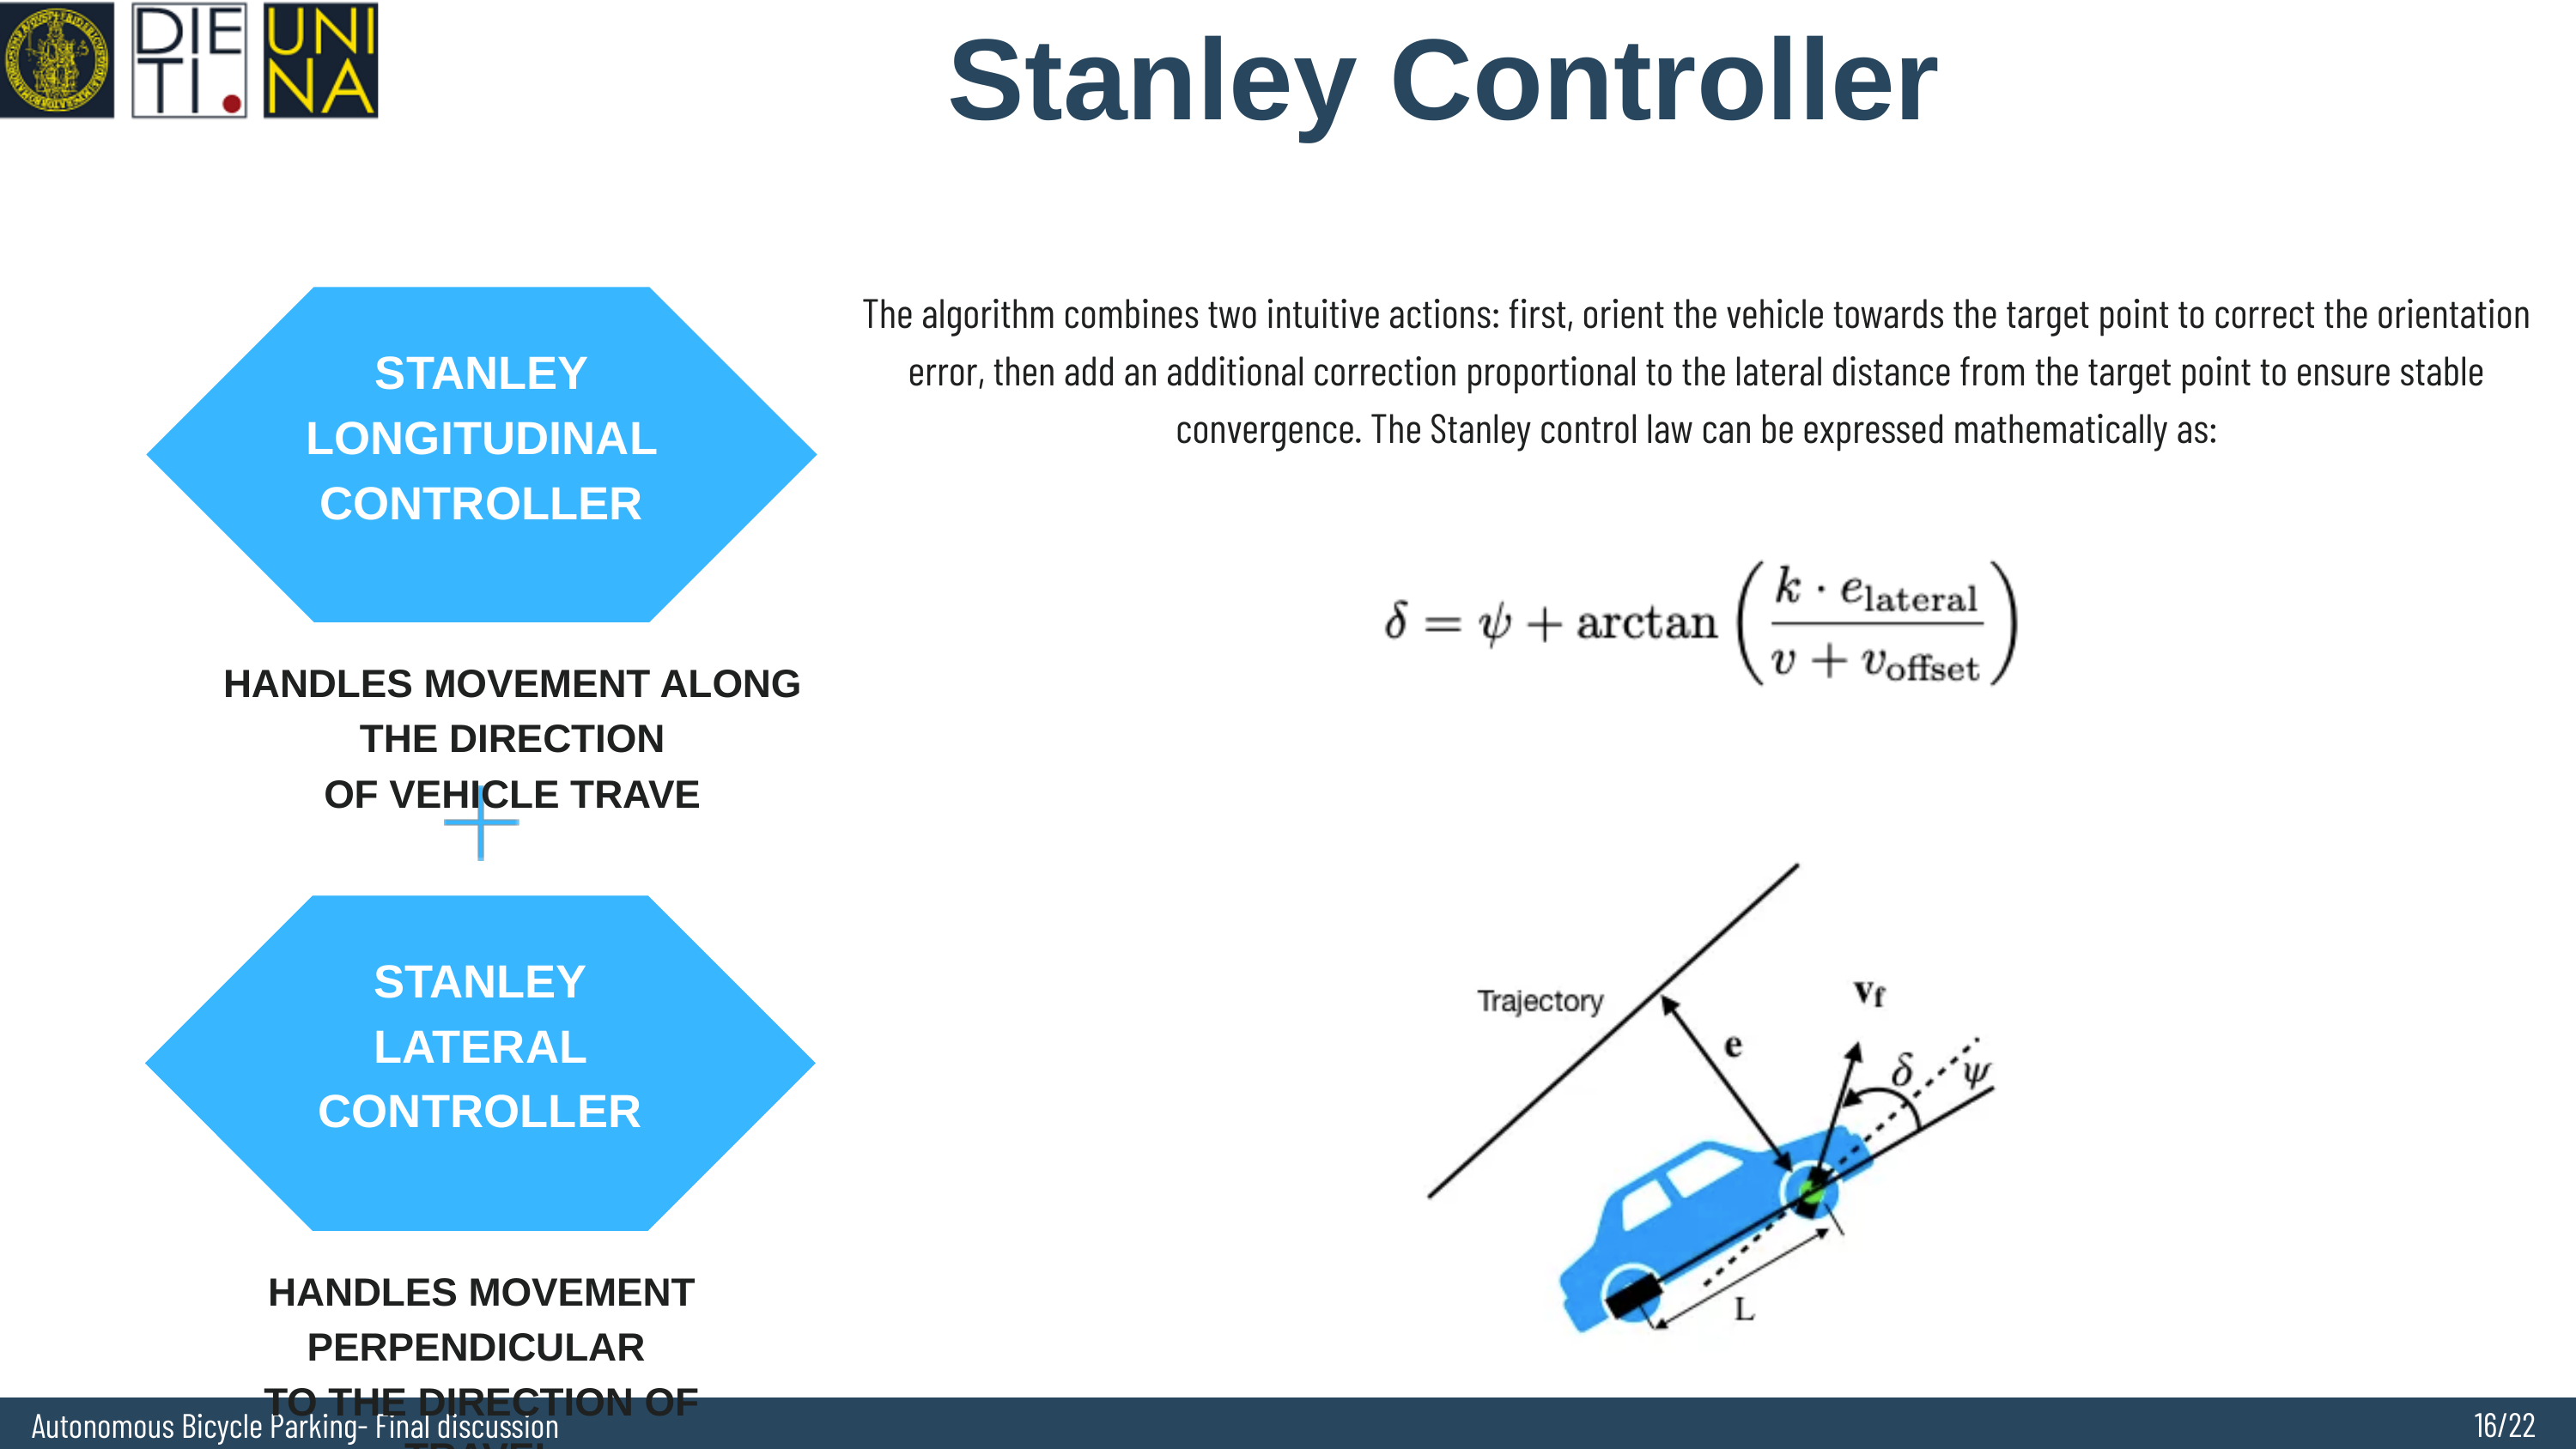

Stanley Controller
The algorithm combines two intuitive actions: first, orient the vehicle towards the target point to correct the orientation
error, then add an additional correction proportional to the lateral distance from the target point to ensure stable
convergence. The Stanley control law can be expressed mathematically as:

STANLEY LONGITUDINAL CONTROLLER

HANDLES MOVEMENT ALONG THE DIRECTION
OF VEHICLE TRAVE

STANLEY LATERAL CONTROLLER
HANDLES MOVEMENT PERPENDICULAR
TO THE DIRECTION OF TRAVEL
16/22

Autonomous Bicycle Parking- Final discussion